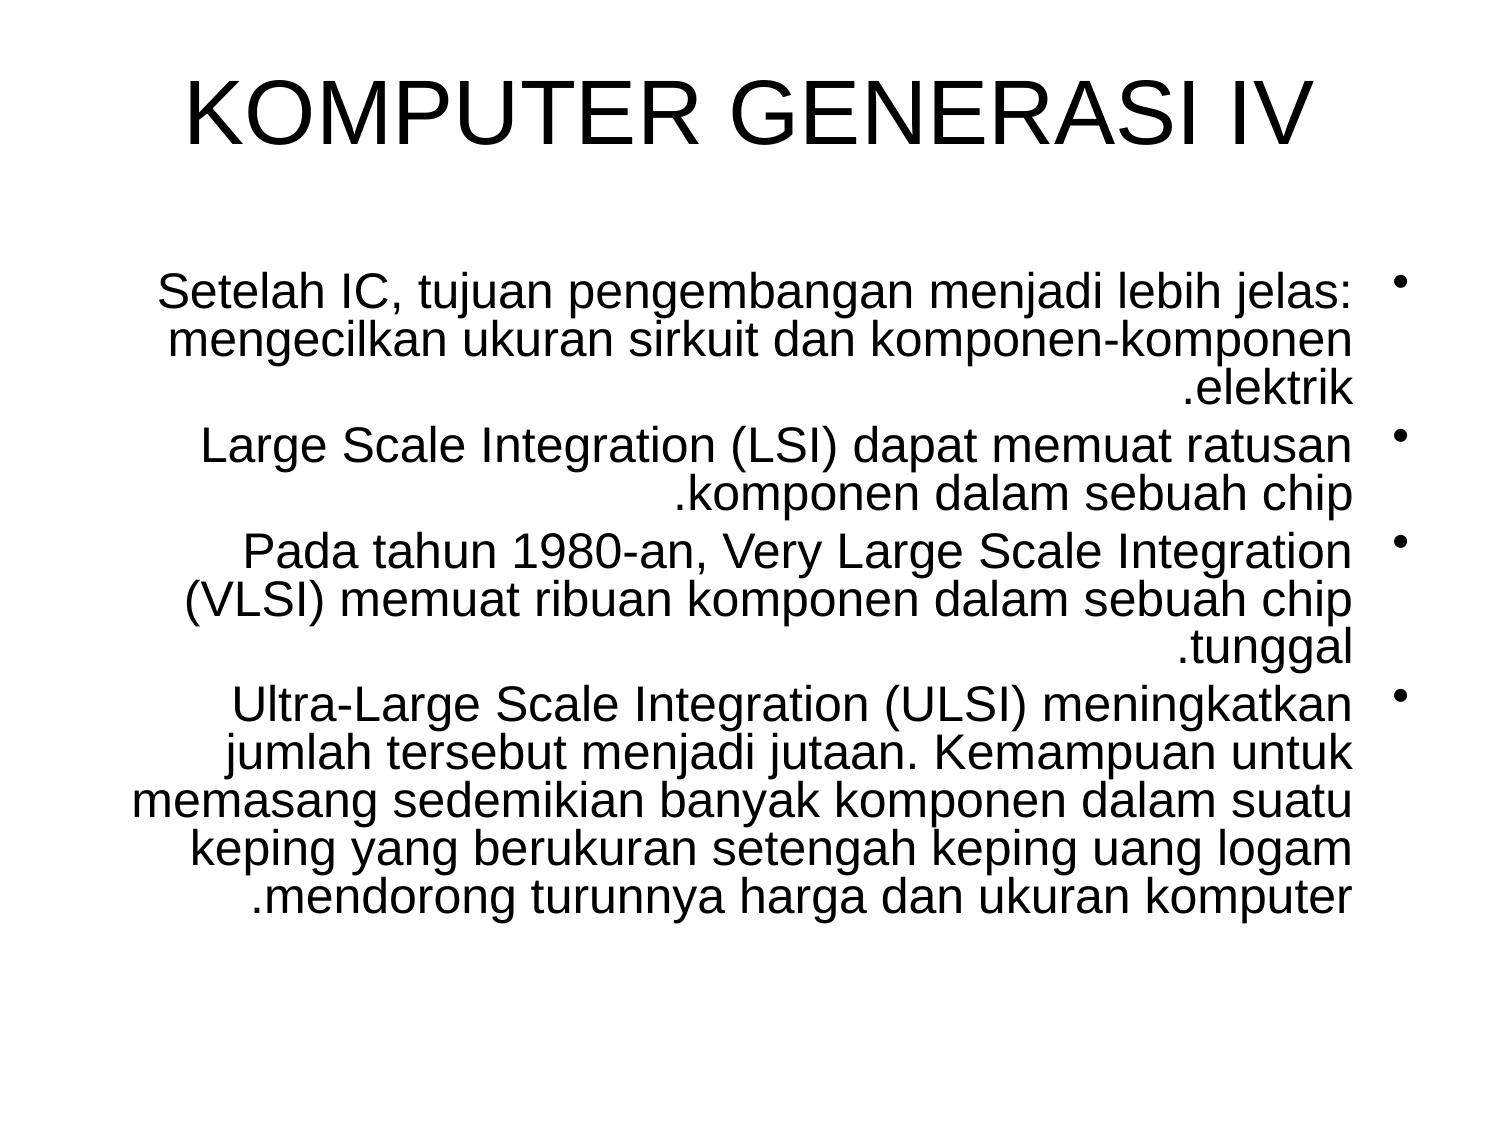

# KOMPUTER GENERASI IV
Setelah IC, tujuan pengembangan menjadi lebih jelas: mengecilkan ukuran sirkuit dan komponen-komponen elektrik.
Large Scale Integration (LSI) dapat memuat ratusan komponen dalam sebuah chip.
Pada tahun 1980-an, Very Large Scale Integration (VLSI) memuat ribuan komponen dalam sebuah chip tunggal.
Ultra-Large Scale Integration (ULSI) meningkatkan jumlah tersebut menjadi jutaan. Kemampuan untuk memasang sedemikian banyak komponen dalam suatu keping yang berukuran setengah keping uang logam mendorong turunnya harga dan ukuran komputer.